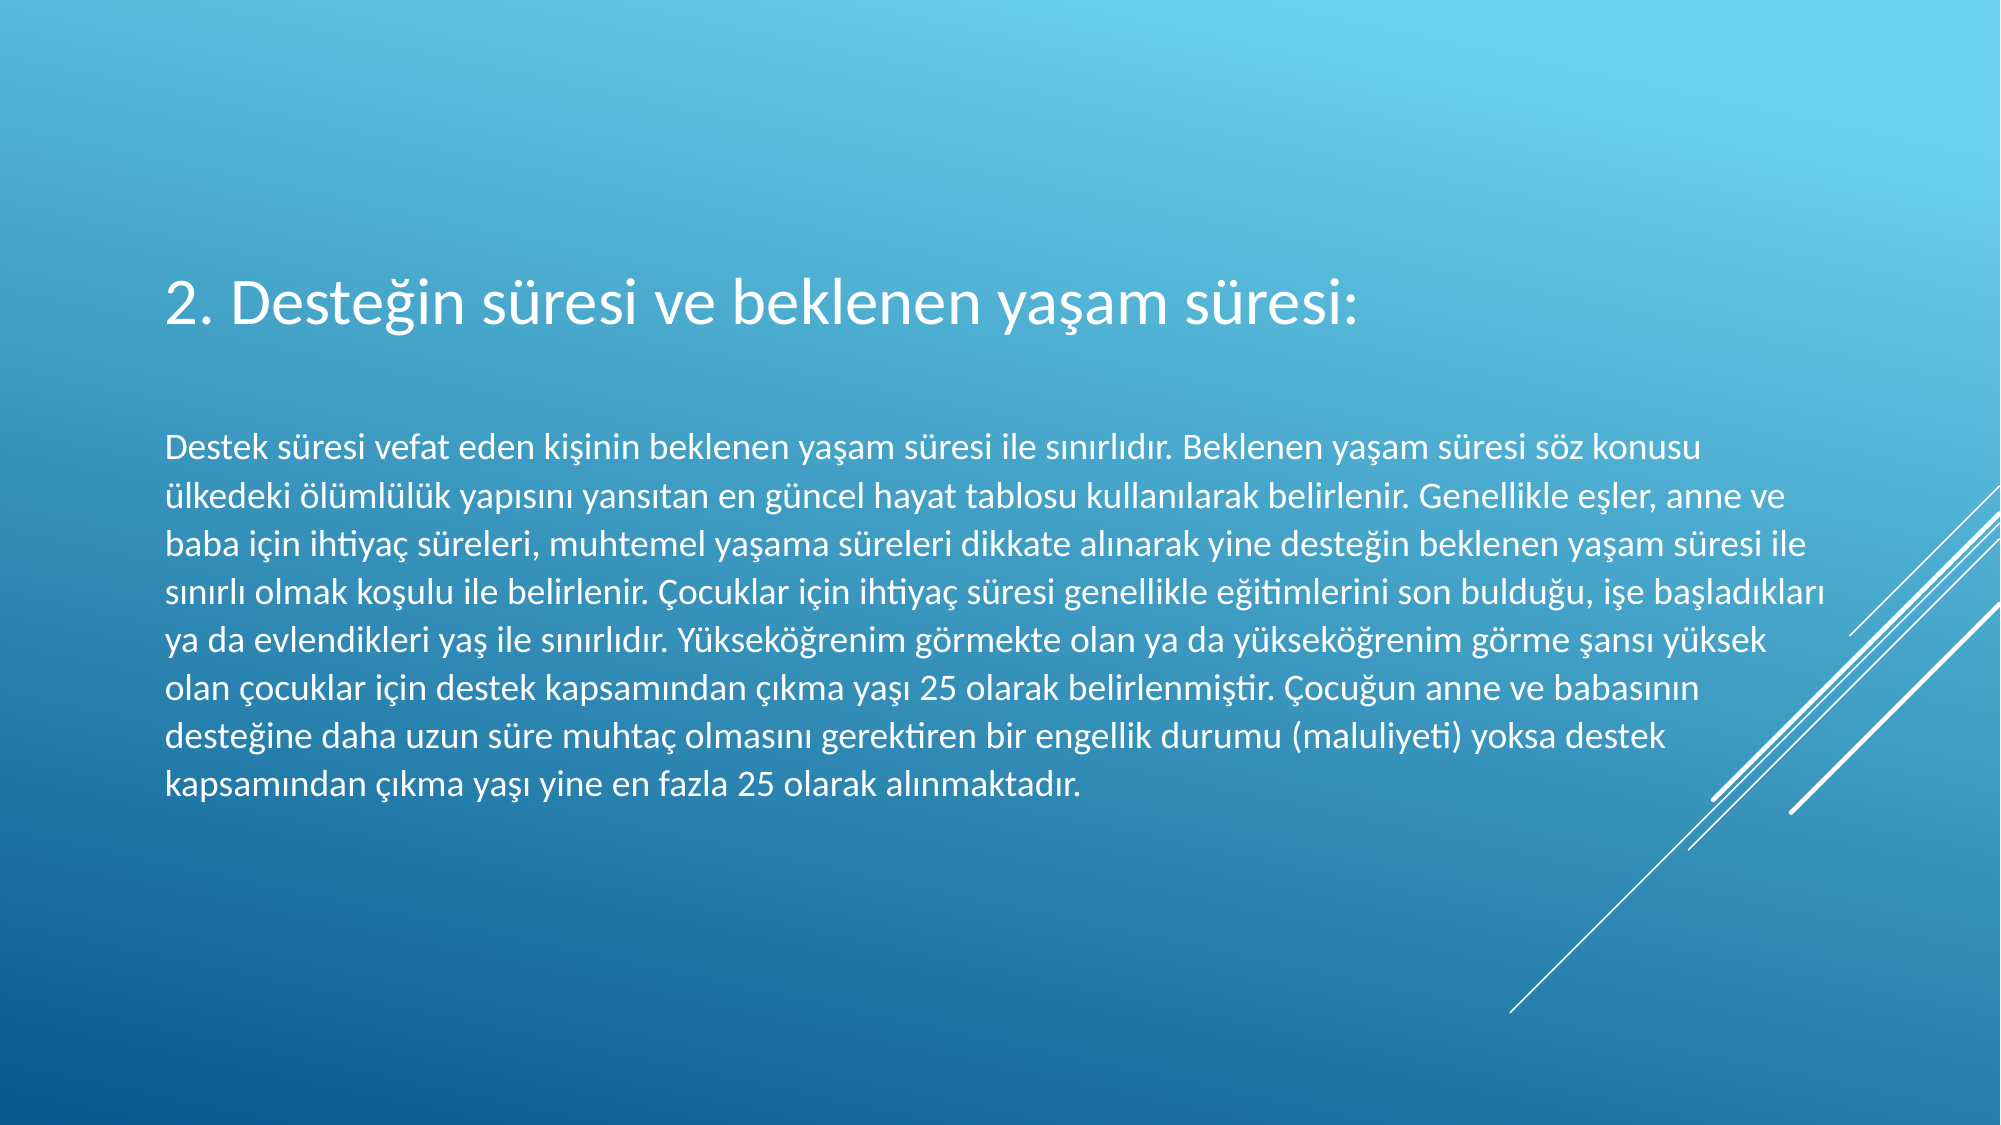

2. Desteğin süresi ve beklenen yaşam süresi:

Destek süresi vefat eden kişinin beklenen yaşam süresi ile sınırlıdır. Beklenen yaşam süresi söz konusu ülkedeki ölümlülük yapısını yansıtan en güncel hayat tablosu kullanılarak belirlenir. Genellikle eşler, anne ve baba için ihtiyaç süreleri, muhtemel yaşama süreleri dikkate alınarak yine desteğin beklenen yaşam süresi ile sınırlı olmak koşulu ile belirlenir. Çocuklar için ihtiyaç süresi genellikle eğitimlerini son bulduğu, işe başladıkları ya da evlendikleri yaş ile sınırlıdır. Yükseköğrenim görmekte olan ya da yükseköğrenim görme şansı yüksek olan çocuklar için destek kapsamından çıkma yaşı 25 olarak belirlenmiştir. Çocuğun anne ve babasının desteğine daha uzun süre muhtaç olmasını gerektiren bir engellik durumu (maluliyeti) yoksa destek kapsamından çıkma yaşı yine en fazla 25 olarak alınmaktadır.